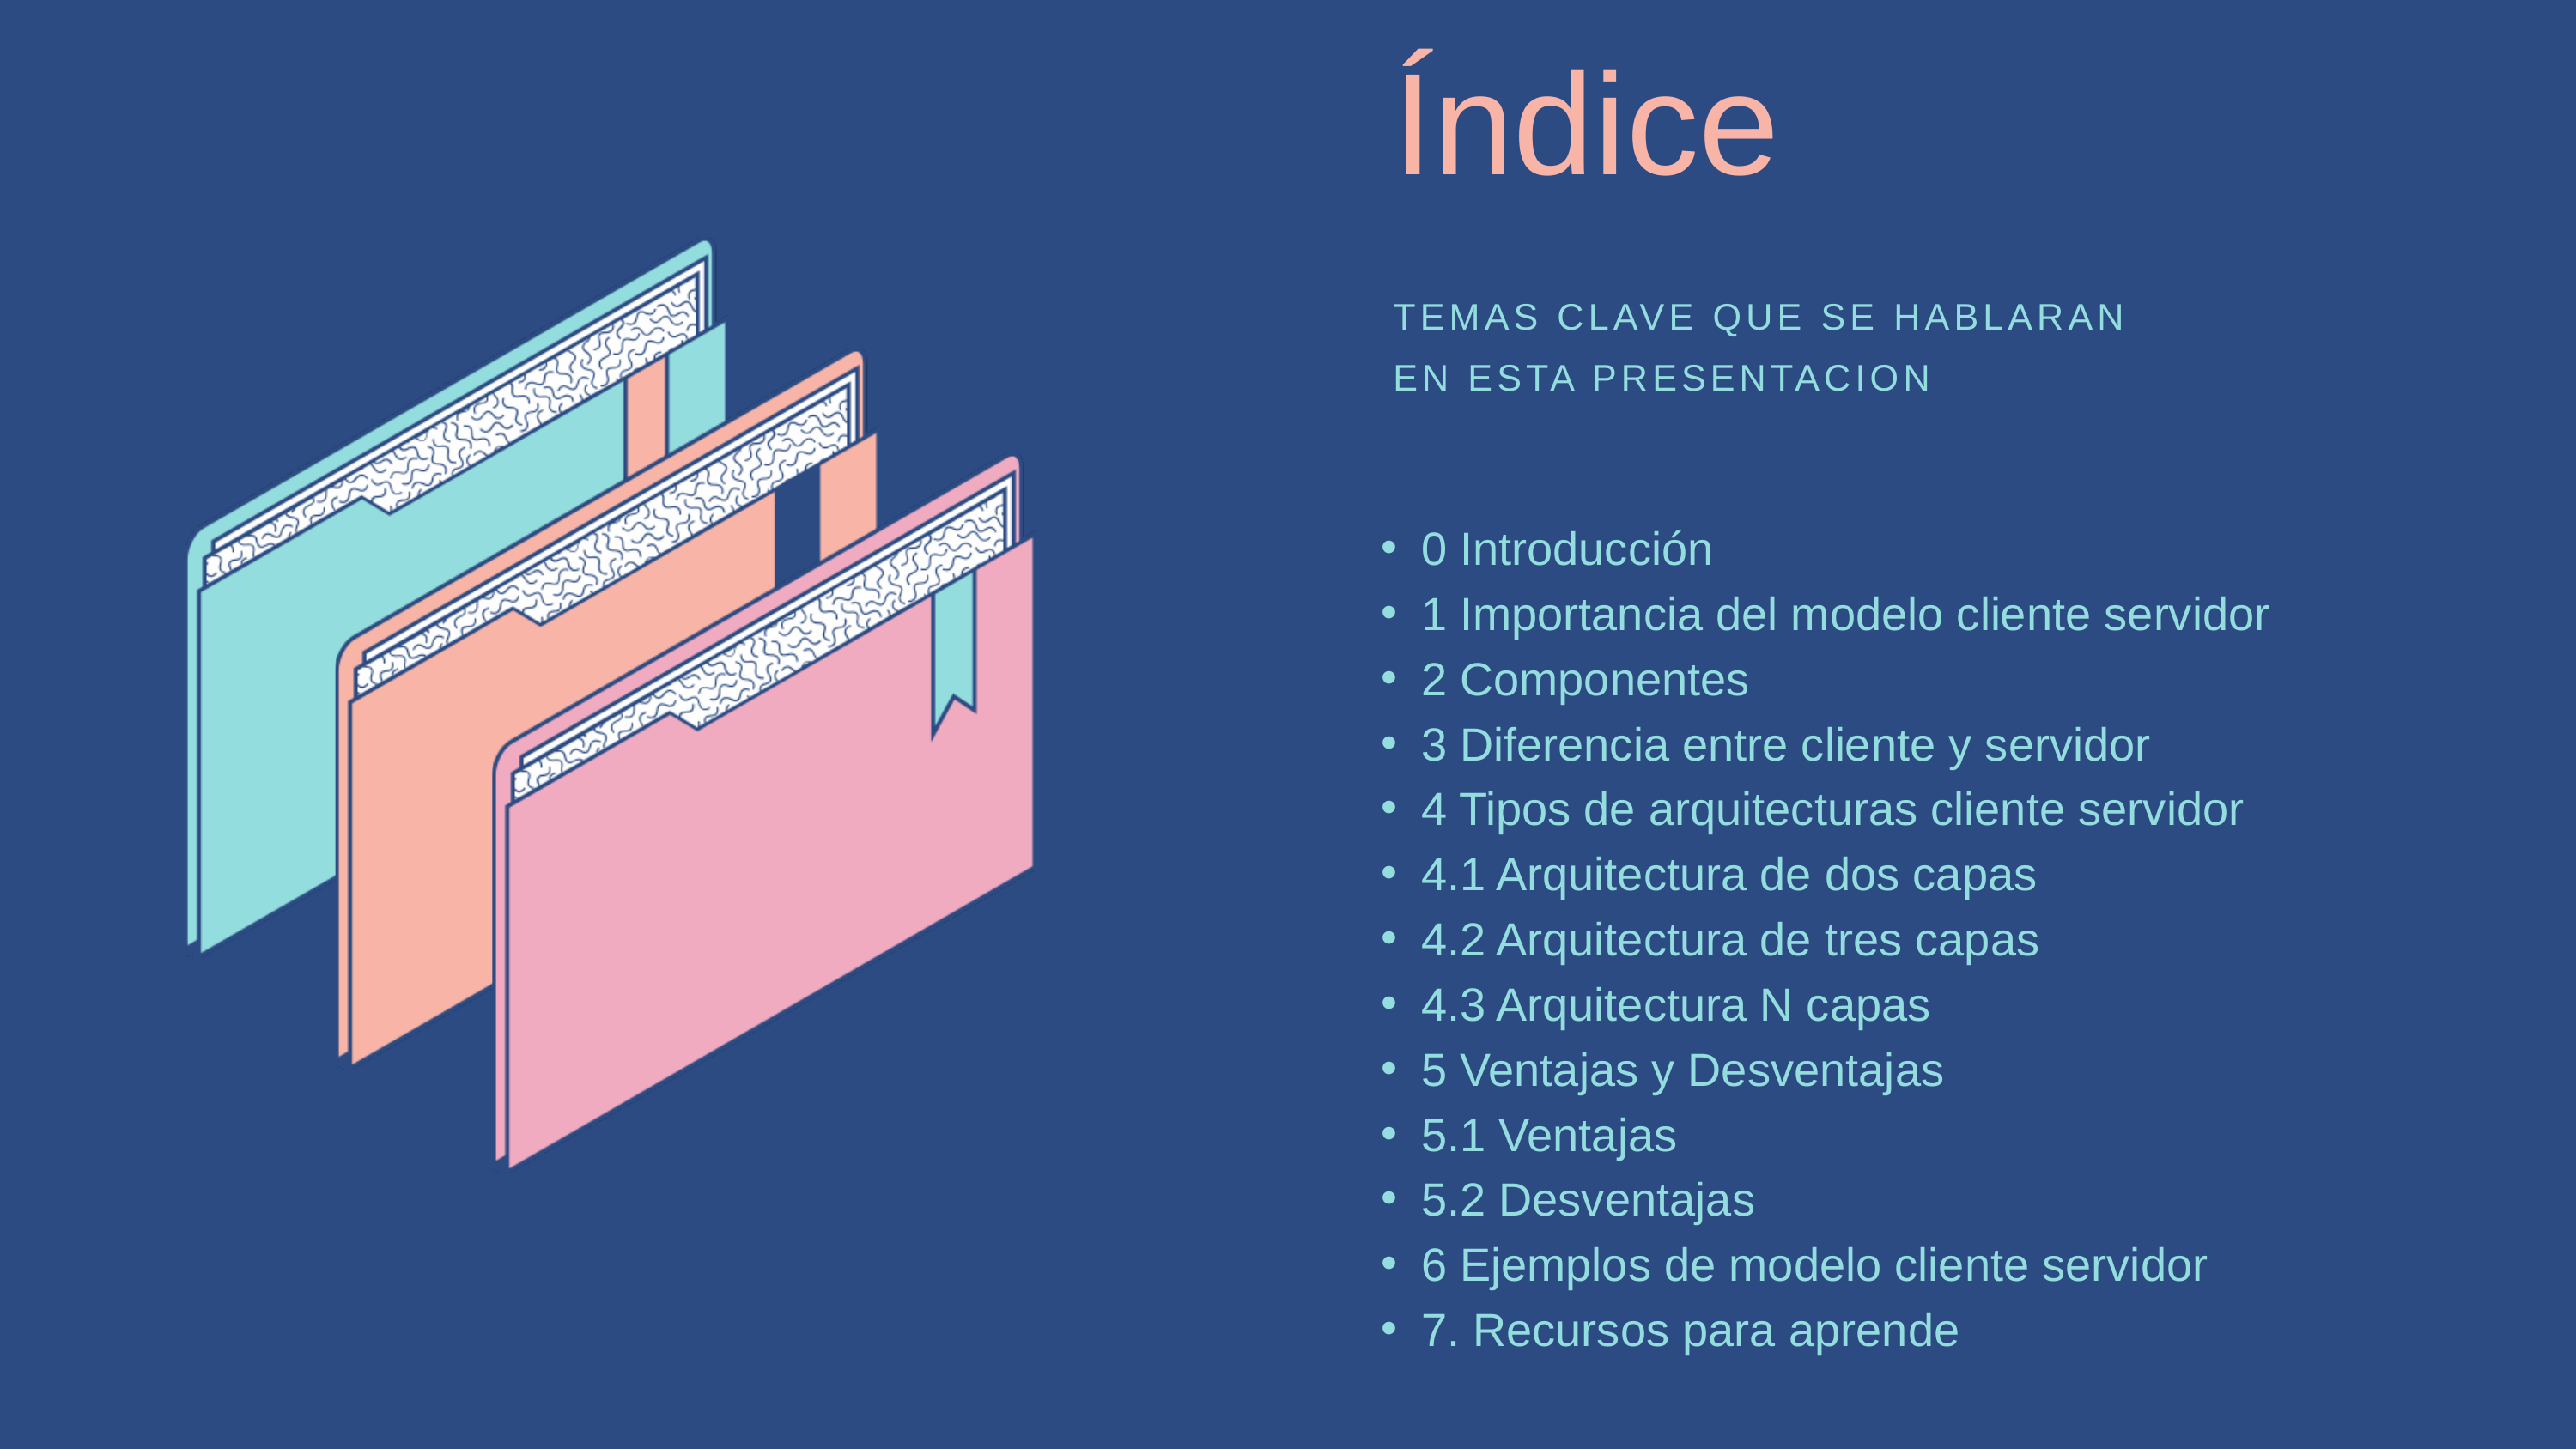

Índice
TEMAS CLAVE QUE SE HABLARAN EN ESTA PRESENTACION
0 Introducción
1 Importancia del modelo cliente servidor
2 Componentes
3 Diferencia entre cliente y servidor
4 Tipos de arquitecturas cliente servidor
4.1 Arquitectura de dos capas
4.2 Arquitectura de tres capas
4.3 Arquitectura N capas
5 Ventajas y Desventajas
5.1 Ventajas
5.2 Desventajas
6 Ejemplos de modelo cliente servidor
7. Recursos para aprende